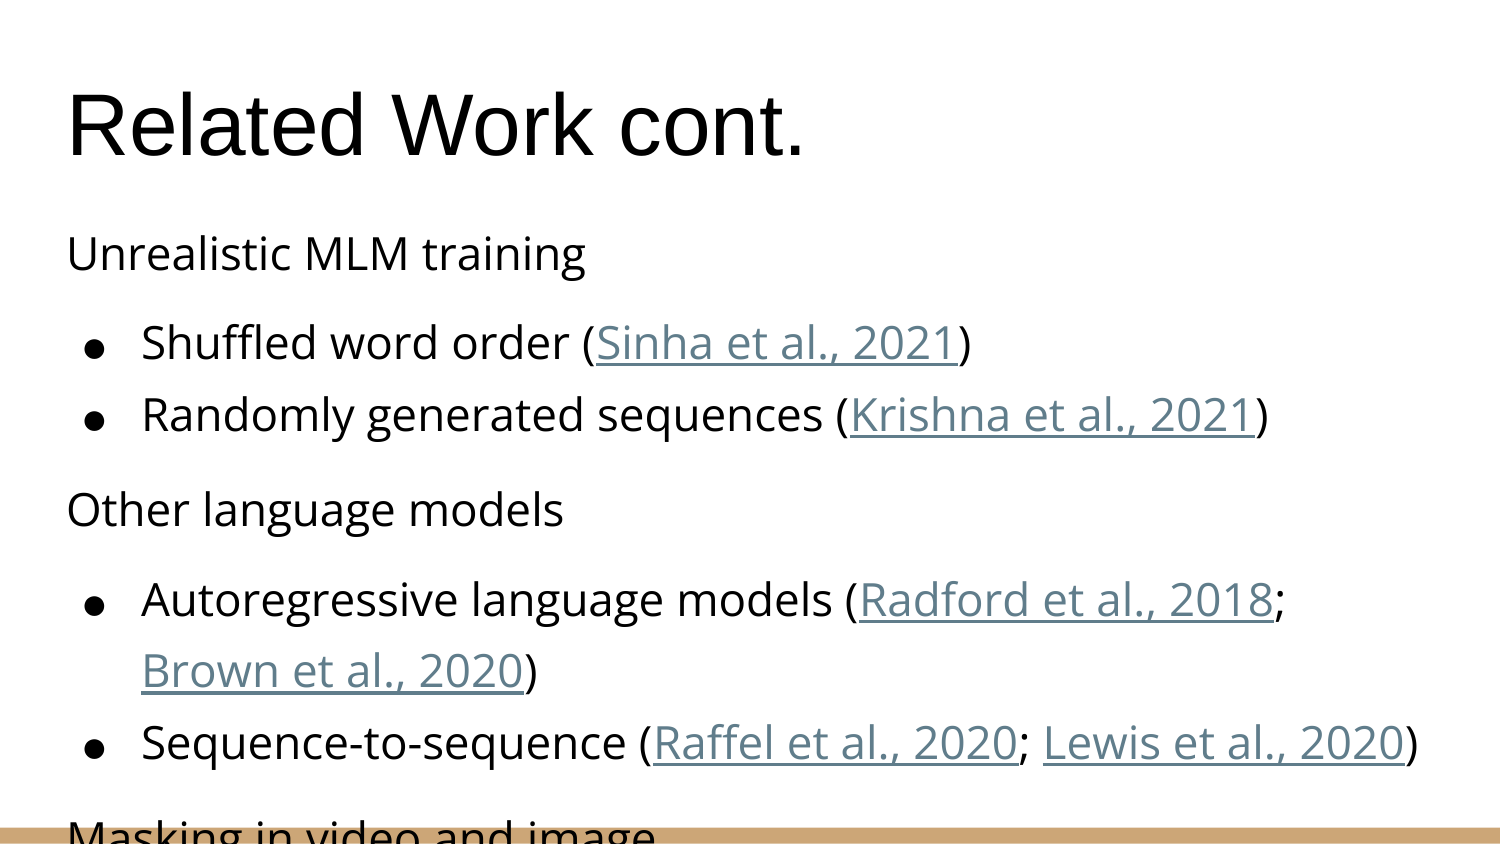

# Related Work cont.
Unrealistic MLM training
Shuffled word order (Sinha et al., 2021)
Randomly generated sequences (Krishna et al., 2021)
Other language models
Autoregressive language models (Radford et al., 2018; Brown et al., 2020)
Sequence-to-sequence (Raffel et al., 2020; Lewis et al., 2020)
Masking in video and image